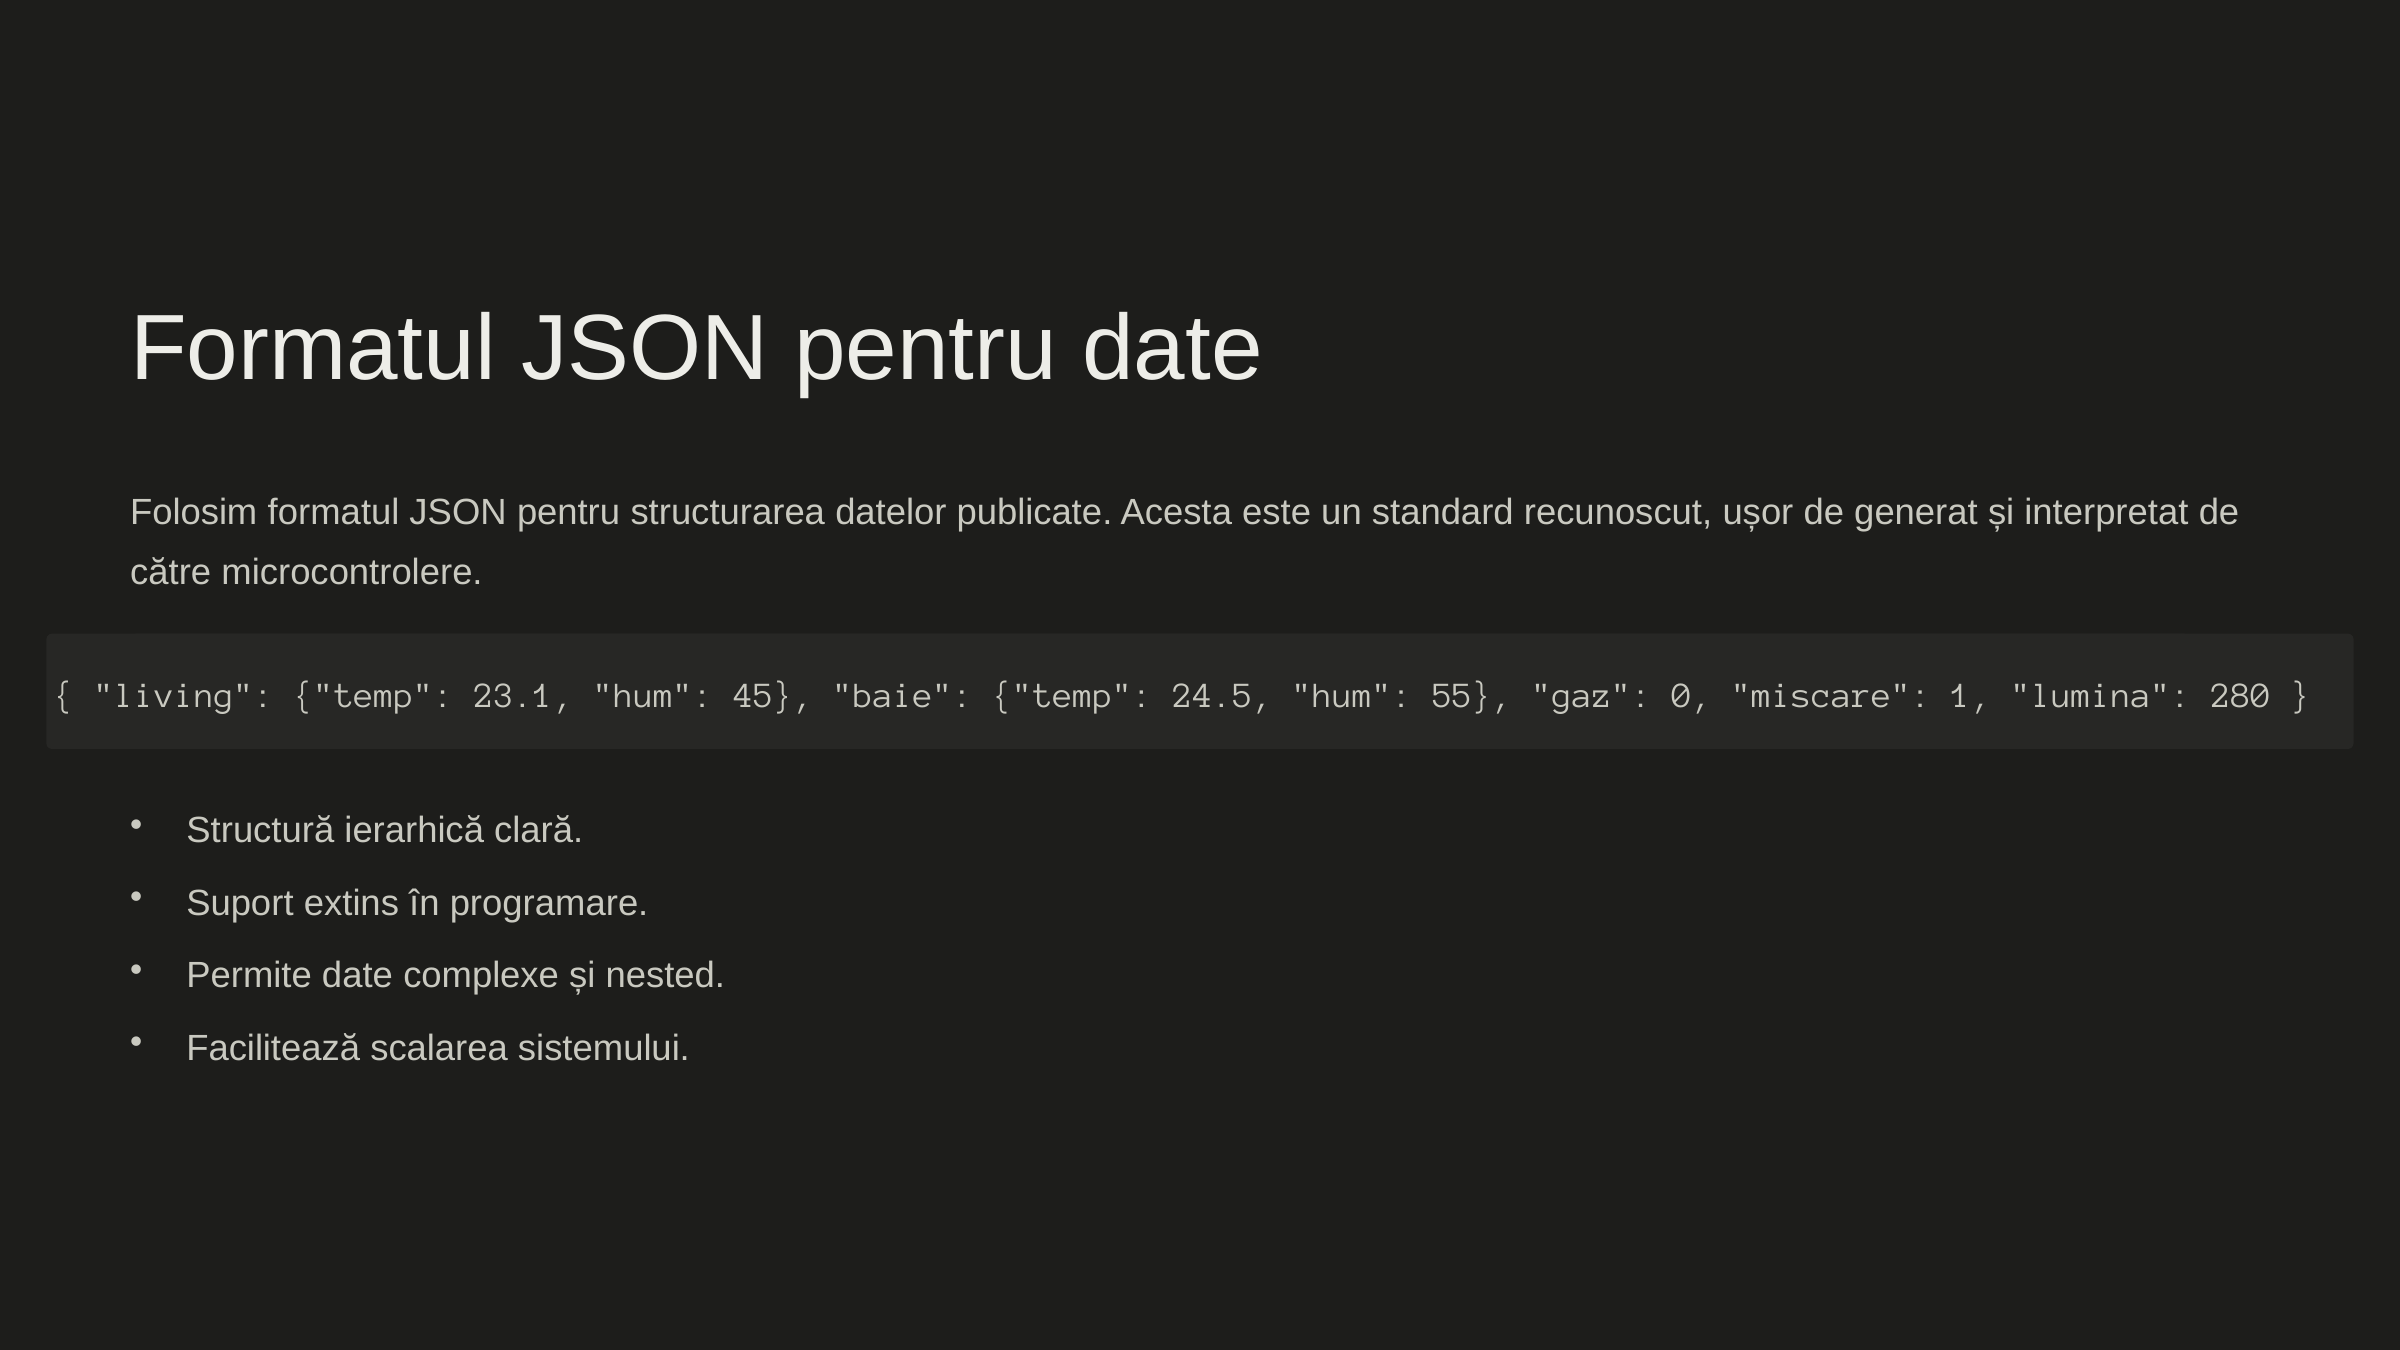

Formatul JSON pentru date
Folosim formatul JSON pentru structurarea datelor publicate. Acesta este un standard recunoscut, ușor de generat și interpretat de către microcontrolere.

{ "living": {"temp": 23.1, "hum": 45}, "baie": {"temp": 24.5, "hum": 55}, "gaz": 0, "miscare": 1, "lumina": 280 }
Structură ierarhică clară.
Suport extins în programare.
Permite date complexe și nested.
Facilitează scalarea sistemului.